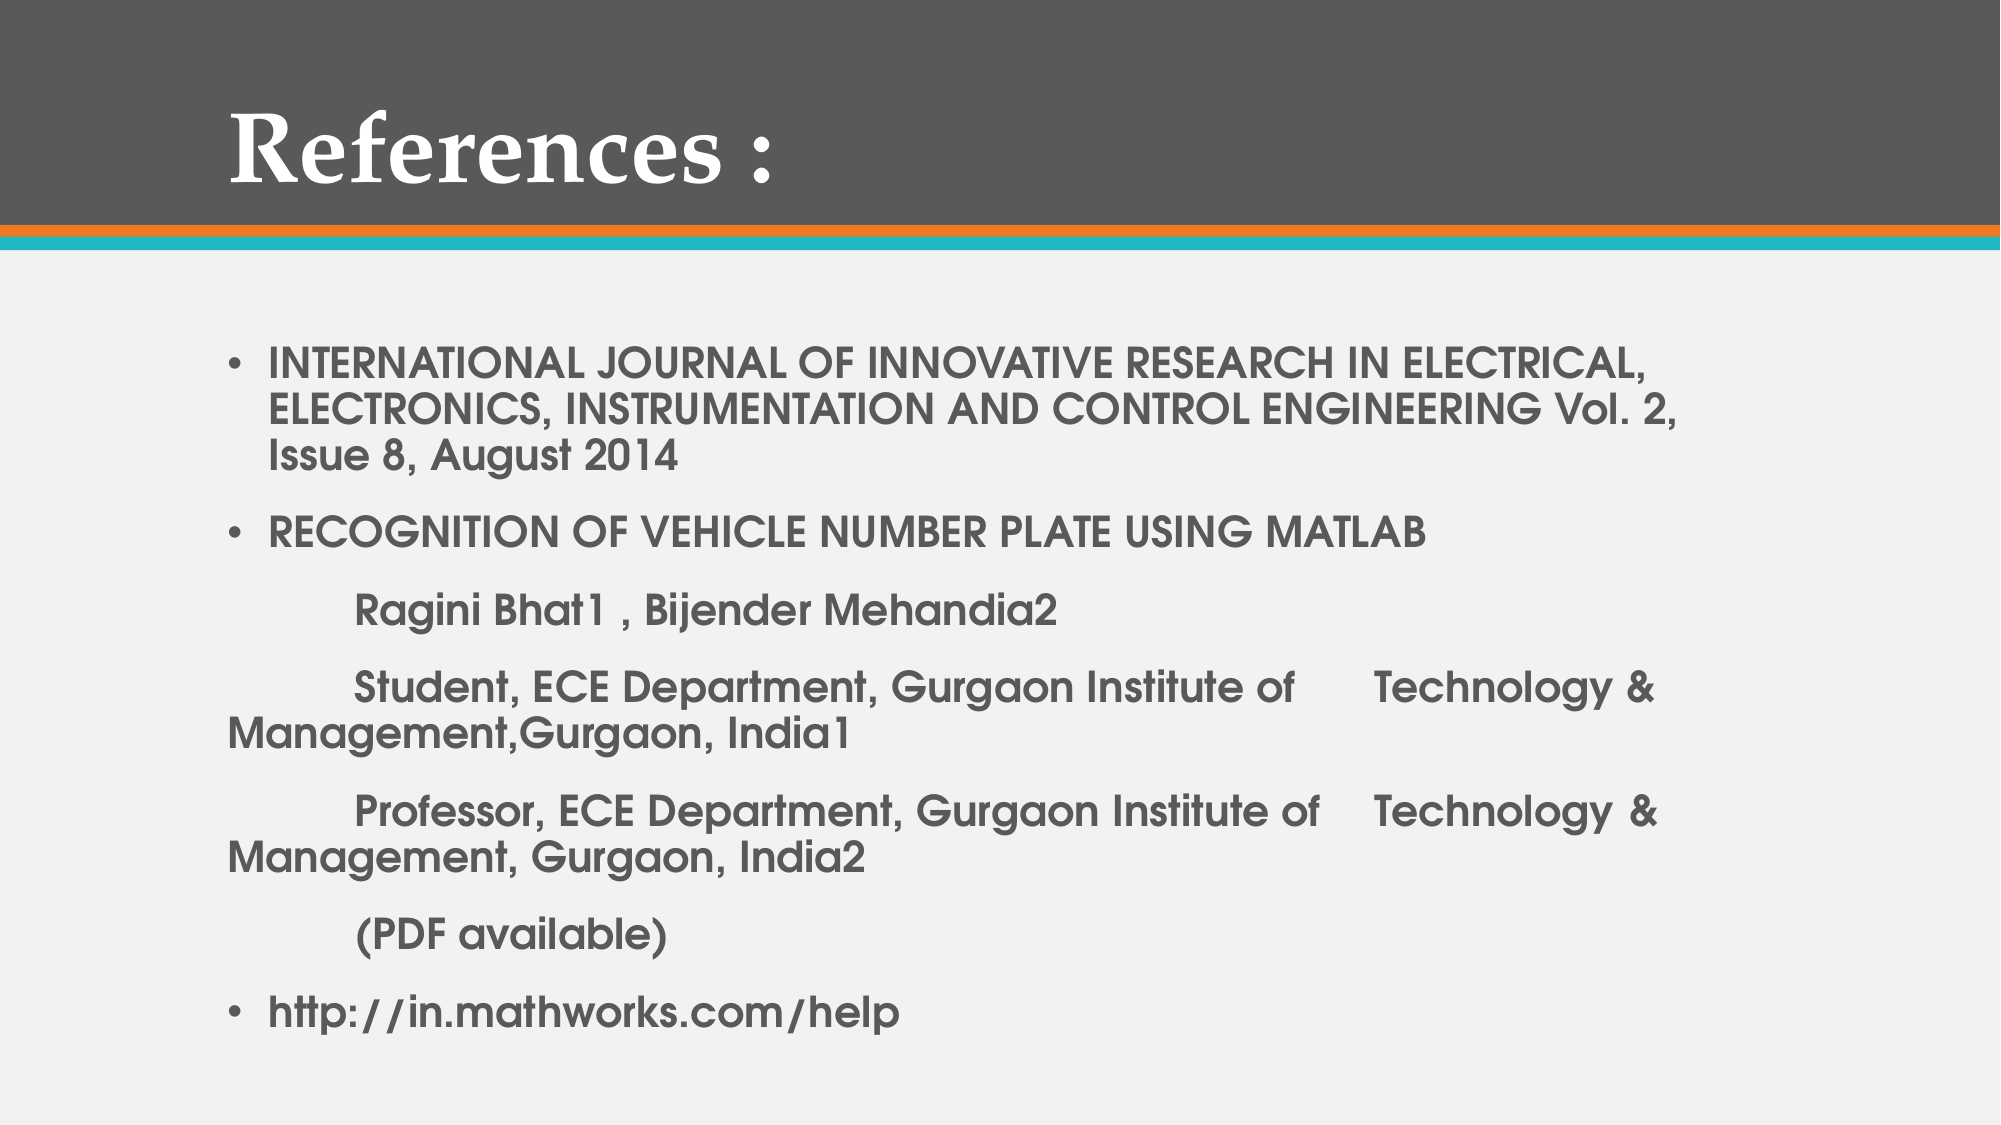

# References :
INTERNATIONAL JOURNAL OF INNOVATIVE RESEARCH IN ELECTRICAL, ELECTRONICS, INSTRUMENTATION AND CONTROL ENGINEERING Vol. 2, Issue 8, August 2014
RECOGNITION OF VEHICLE NUMBER PLATE USING MATLAB
	Ragini Bhat1 , Bijender Mehandia2
	Student, ECE Department, Gurgaon Institute of 	Technology & 	Management,Gurgaon, India1
	Professor, ECE Department, Gurgaon Institute of 	Technology 	& Management, Gurgaon, India2
	(PDF available)
http://in.mathworks.com/help